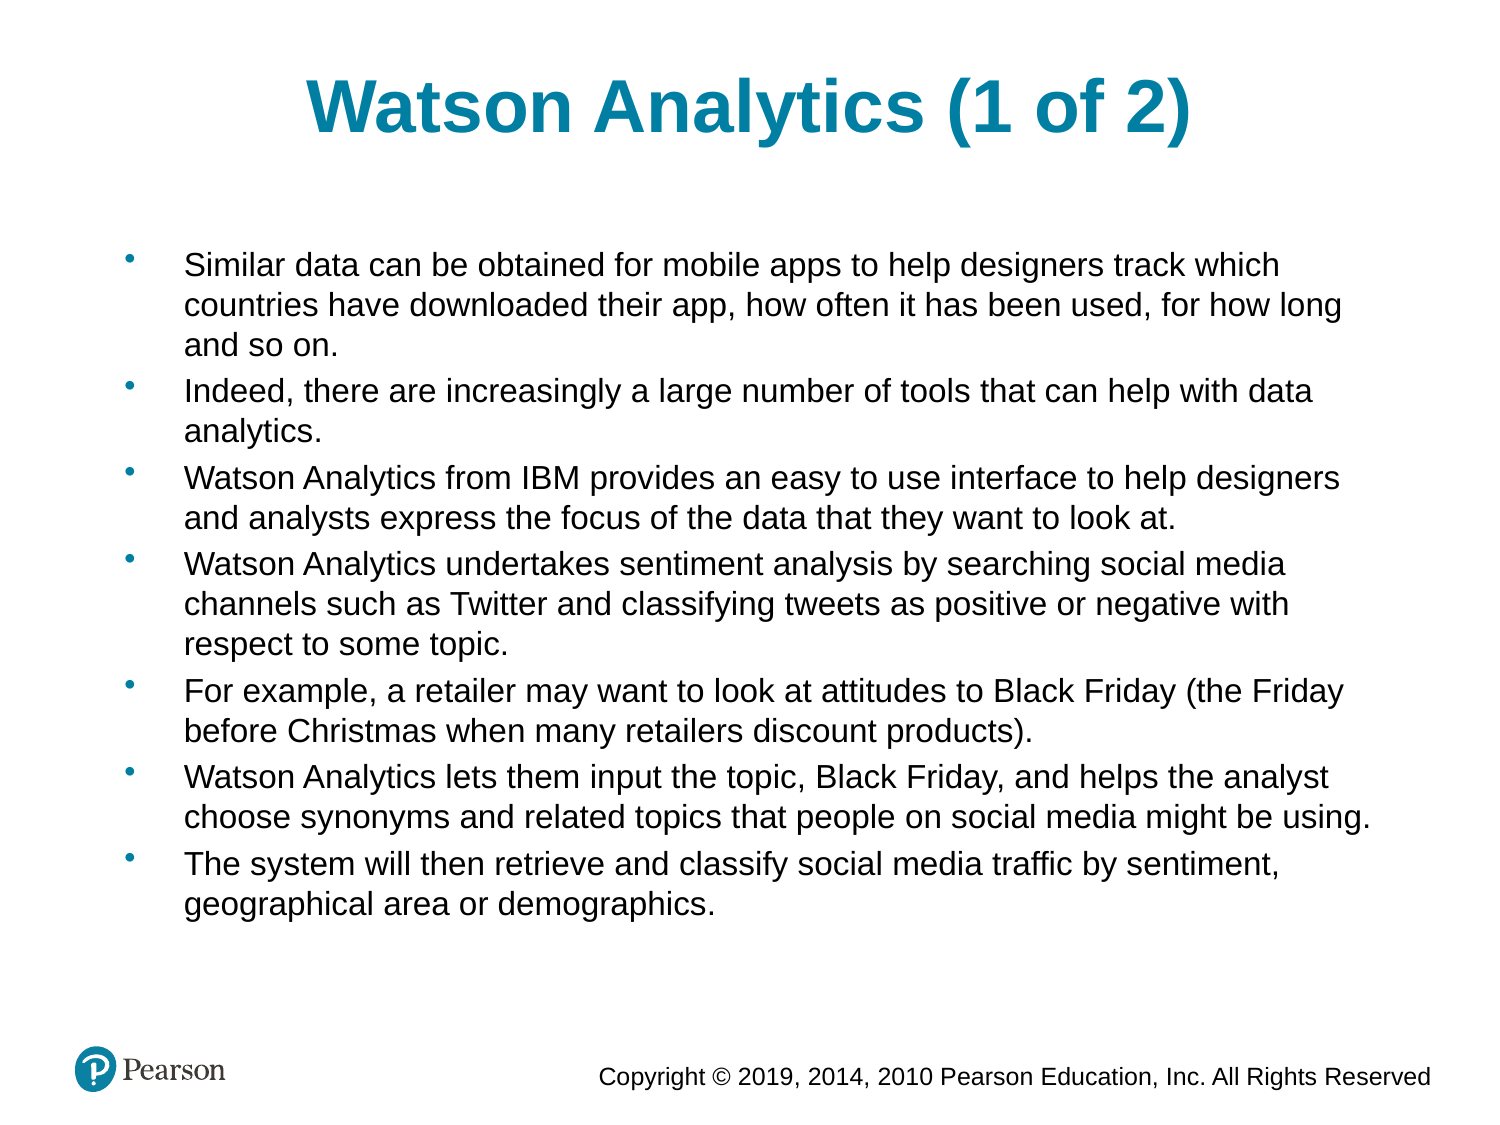

Watson Analytics (1 of 2)
Similar data can be obtained for mobile apps to help designers track which countries have downloaded their app, how often it has been used, for how long and so on.
Indeed, there are increasingly a large number of tools that can help with data analytics.
Watson Analytics from IBM provides an easy to use interface to help designers and analysts express the focus of the data that they want to look at.
Watson Analytics undertakes sentiment analysis by searching social media channels such as Twitter and classifying tweets as positive or negative with respect to some topic.
For example, a retailer may want to look at attitudes to Black Friday (the Friday before Christmas when many retailers discount products).
Watson Analytics lets them input the topic, Black Friday, and helps the analyst choose synonyms and related topics that people on social media might be using.
The system will then retrieve and classify social media traffic by sentiment, geographical area or demographics.